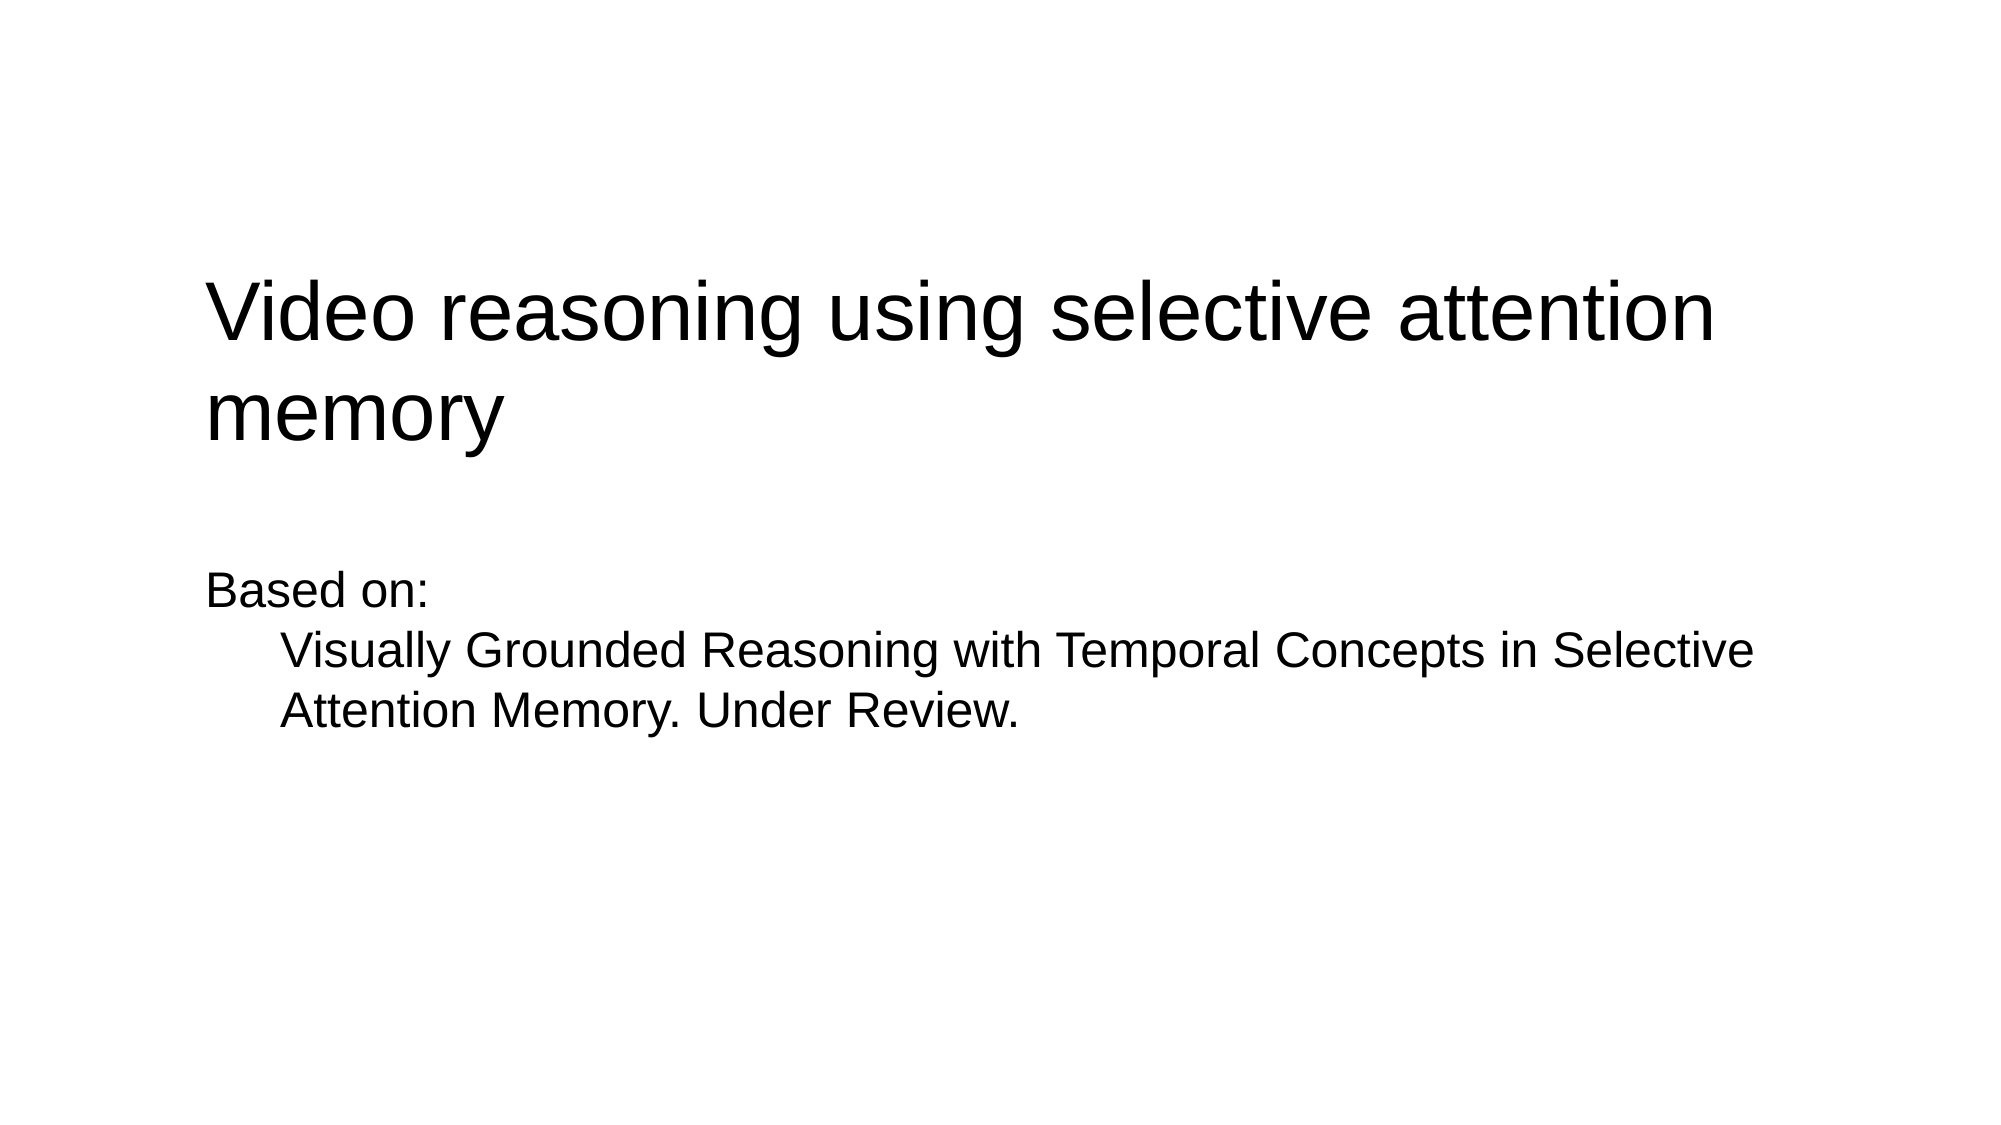

Video reasoning using selective attention memory

Based on:
﻿Visually Grounded Reasoning with Temporal Concepts in Selective Attention Memory. Under Review.